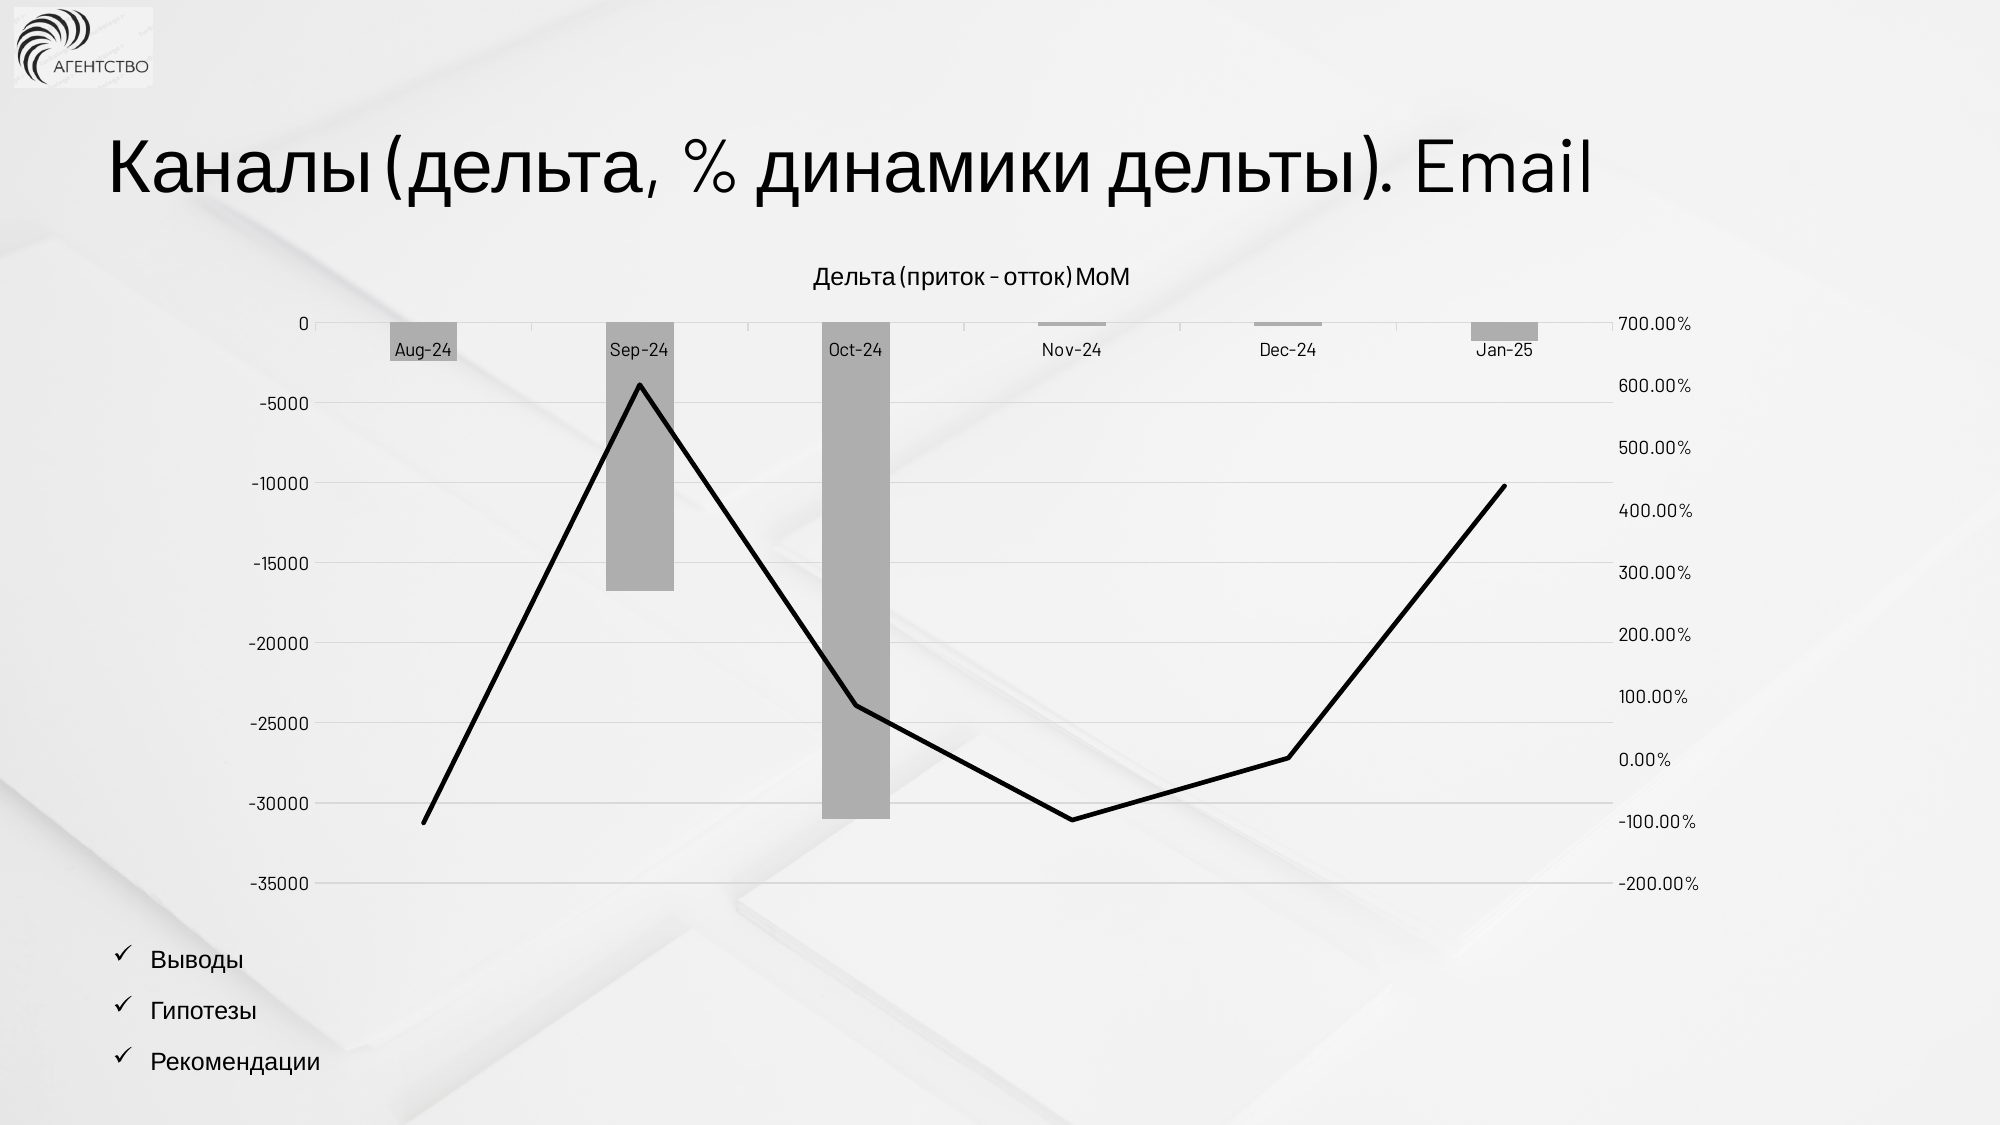

Каналы (дельта, % динамики дельты). Email

### Chart: Дельта (приток - отток) МоМ

| Category | Дельта (приток - отток) МоМ | % изменения дельты МоМ |
|---|---|---|
| 45658 | -1130.2 | 4.374227294341417 |
| 45627 | -210.3 | 0.004297994269341001 |
| 45597 | -209.4 | -0.9932536269004378 |
| 45566 | -31038.9 | 0.8475535714285715 |
| 45536 | -16800.0 | 6.0 |
| 45505 | -2400.0 | -1.0383914003263268 |
Выводы
Гипотезы
Рекомендации